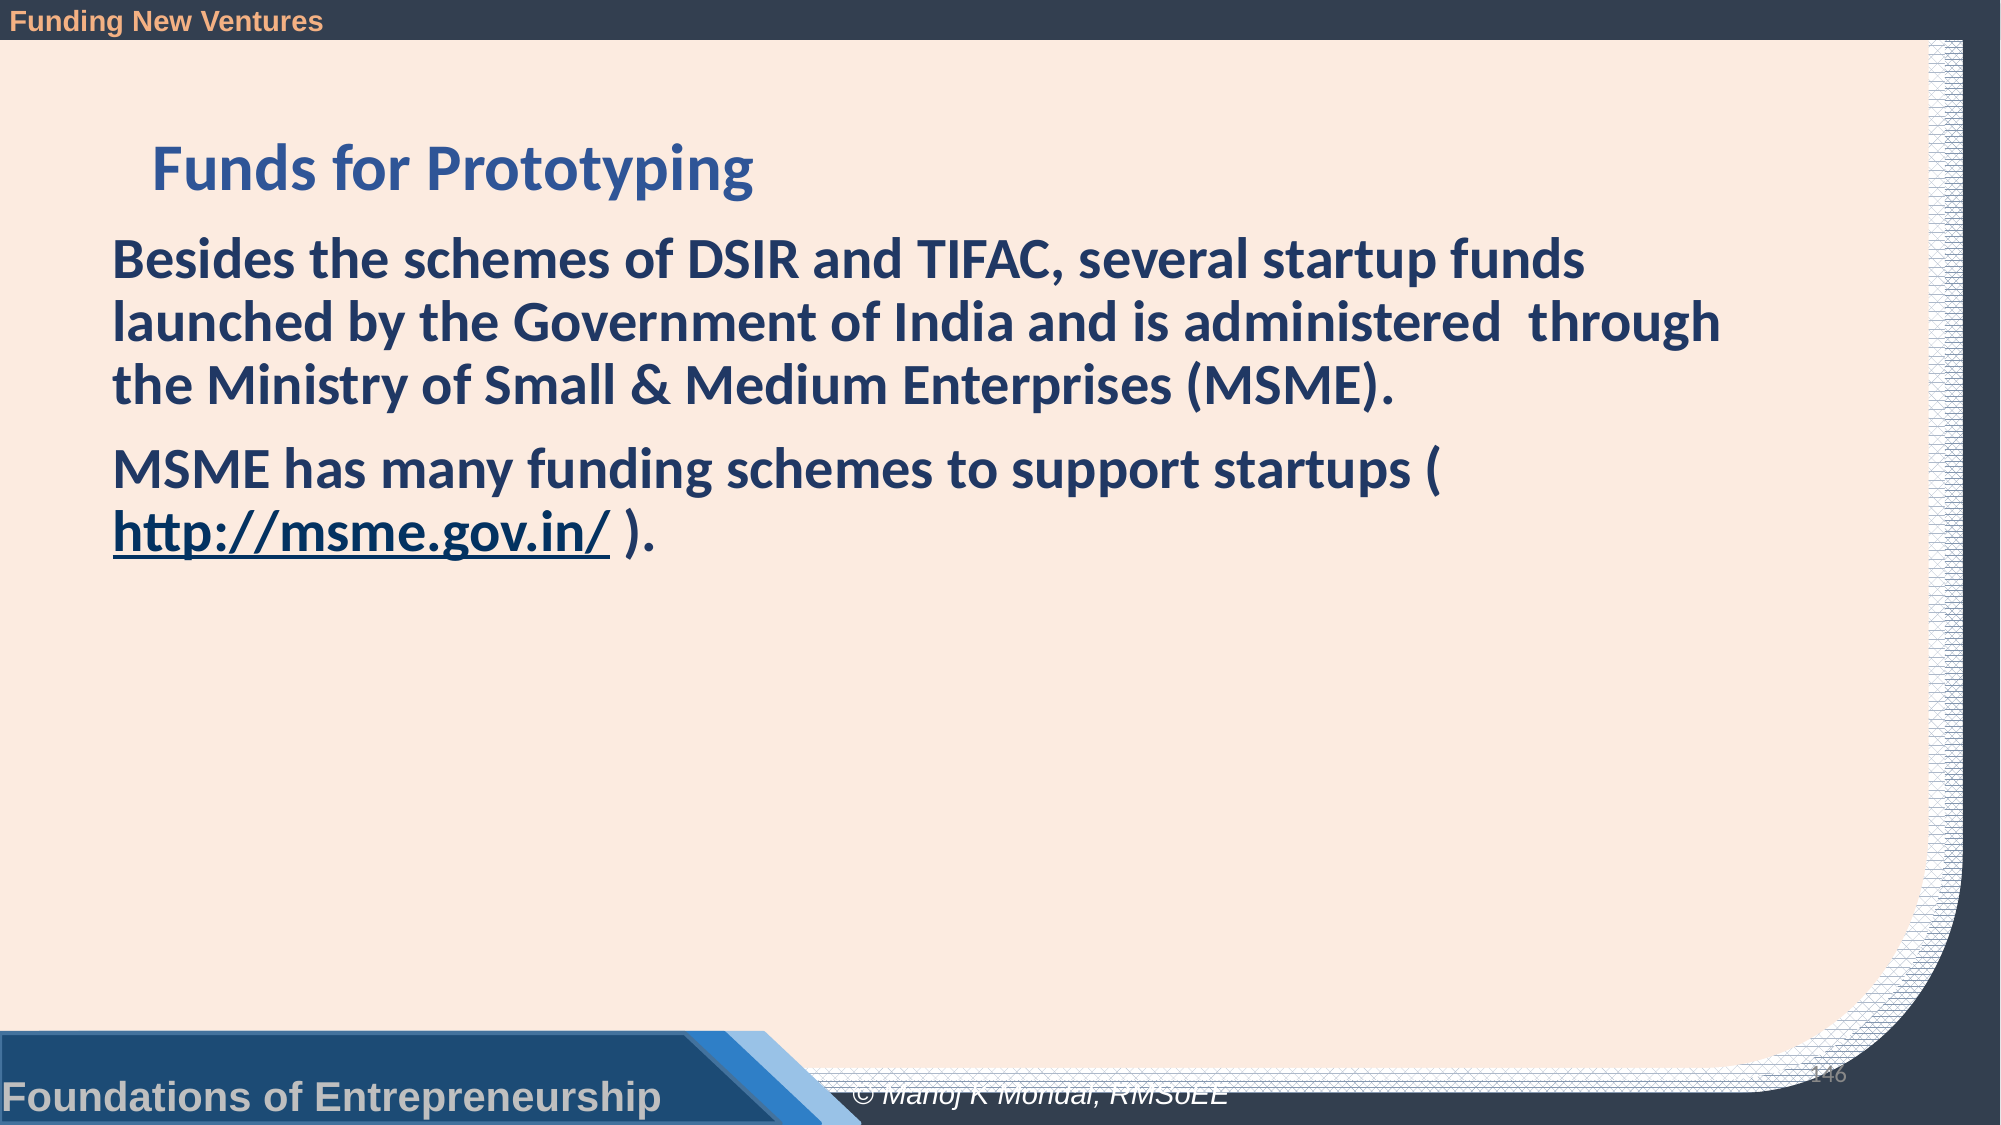

# Funds for Prototyping
Besides the schemes of DSIR and TIFAC, several startup funds launched by the Government of India and is administered  through the Ministry of Small & Medium Enterprises (MSME).
MSME has many funding schemes to support startups (http://msme.gov.in/ ).

146